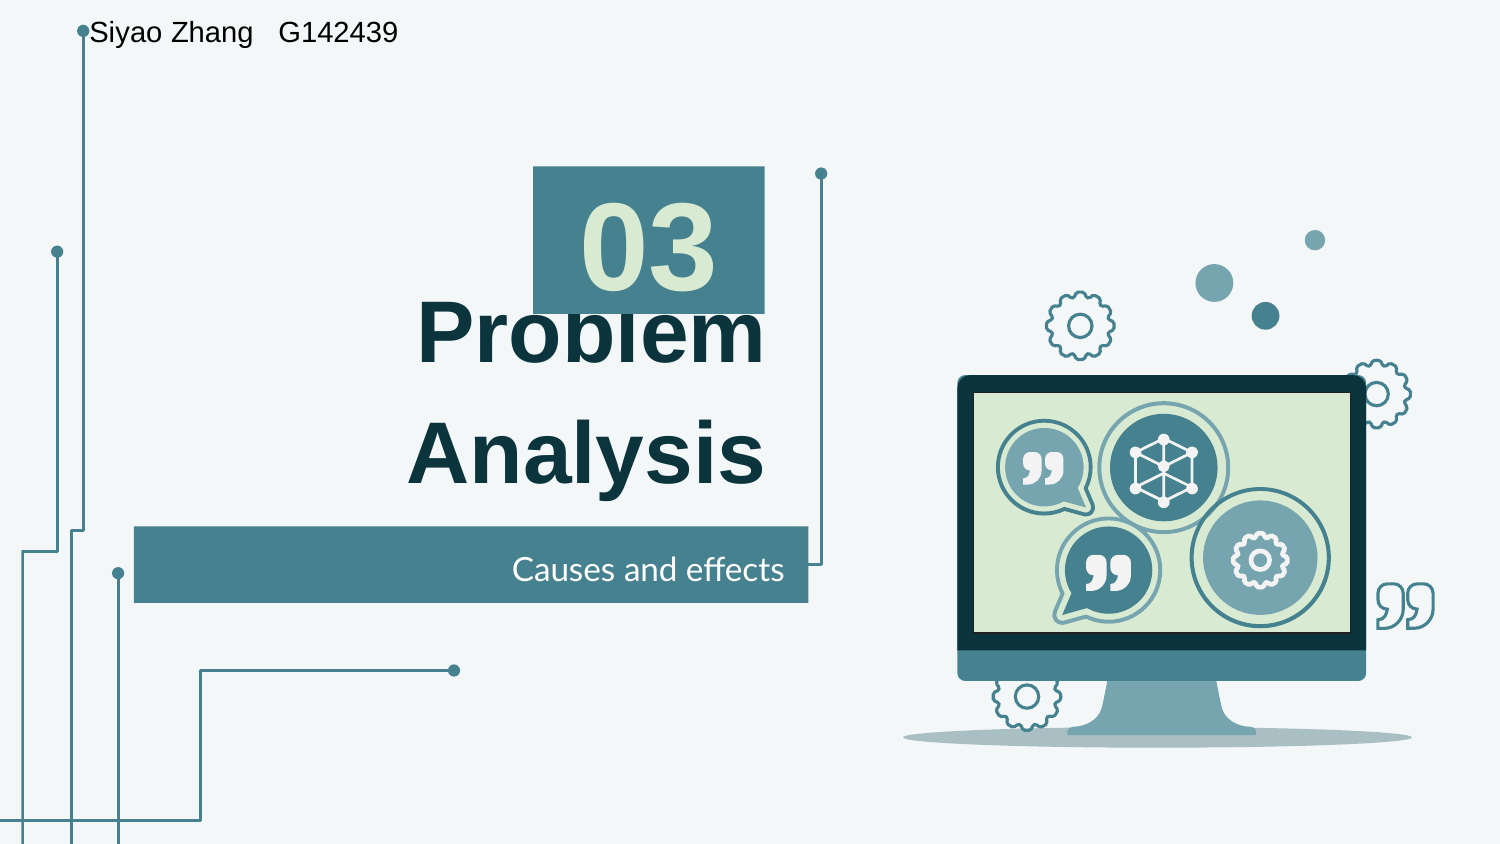

Siyao Zhang   G142439
03

# Problem Analysis
Causes and effects